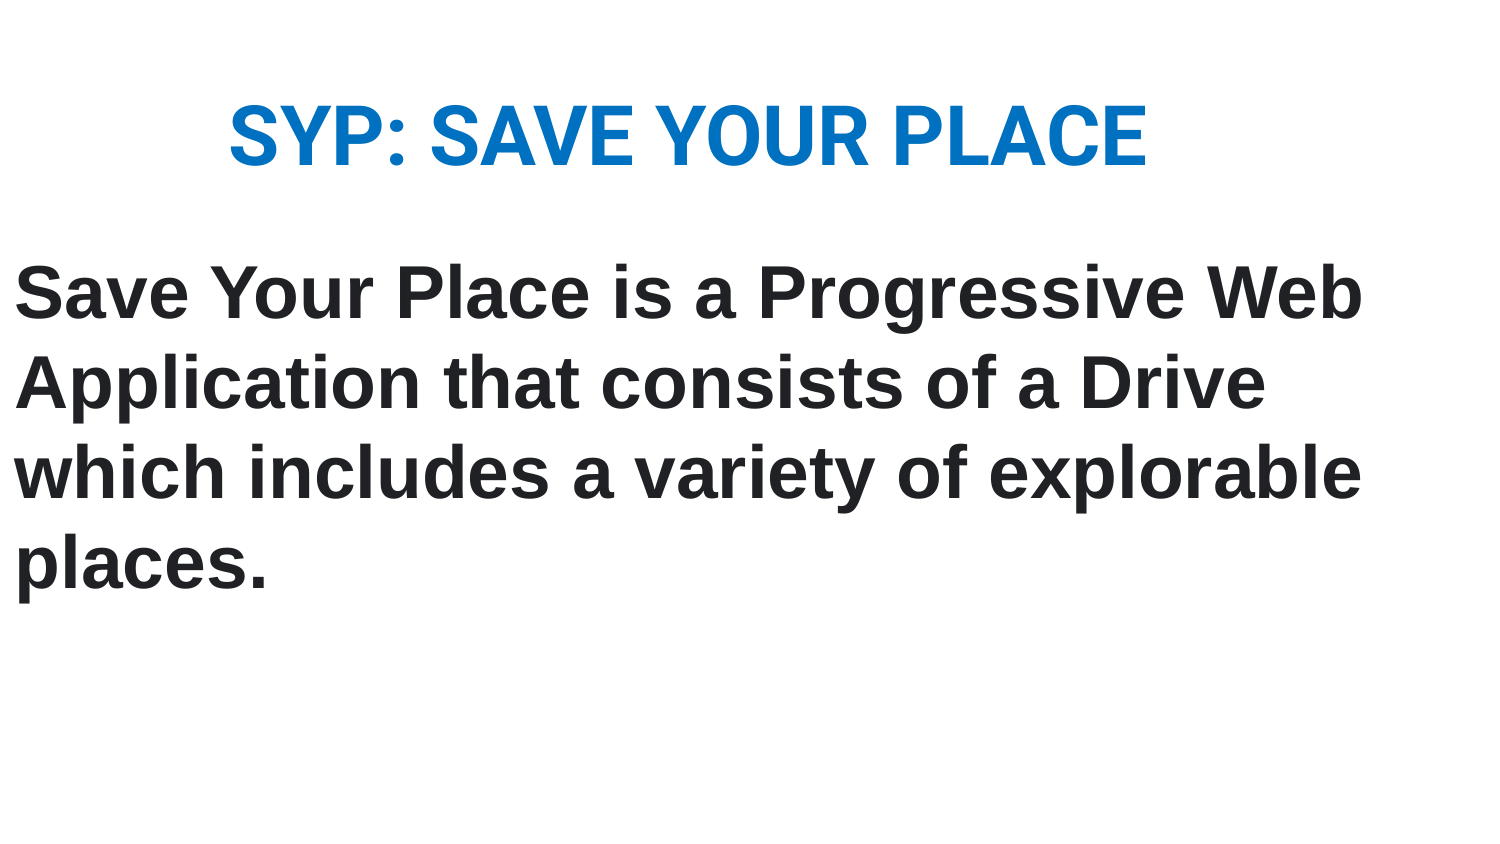

SYP: SAVE YOUR PLACE
Save Your Place is a Progressive Web Application that consists of a Drive which includes a variety of explorable places.